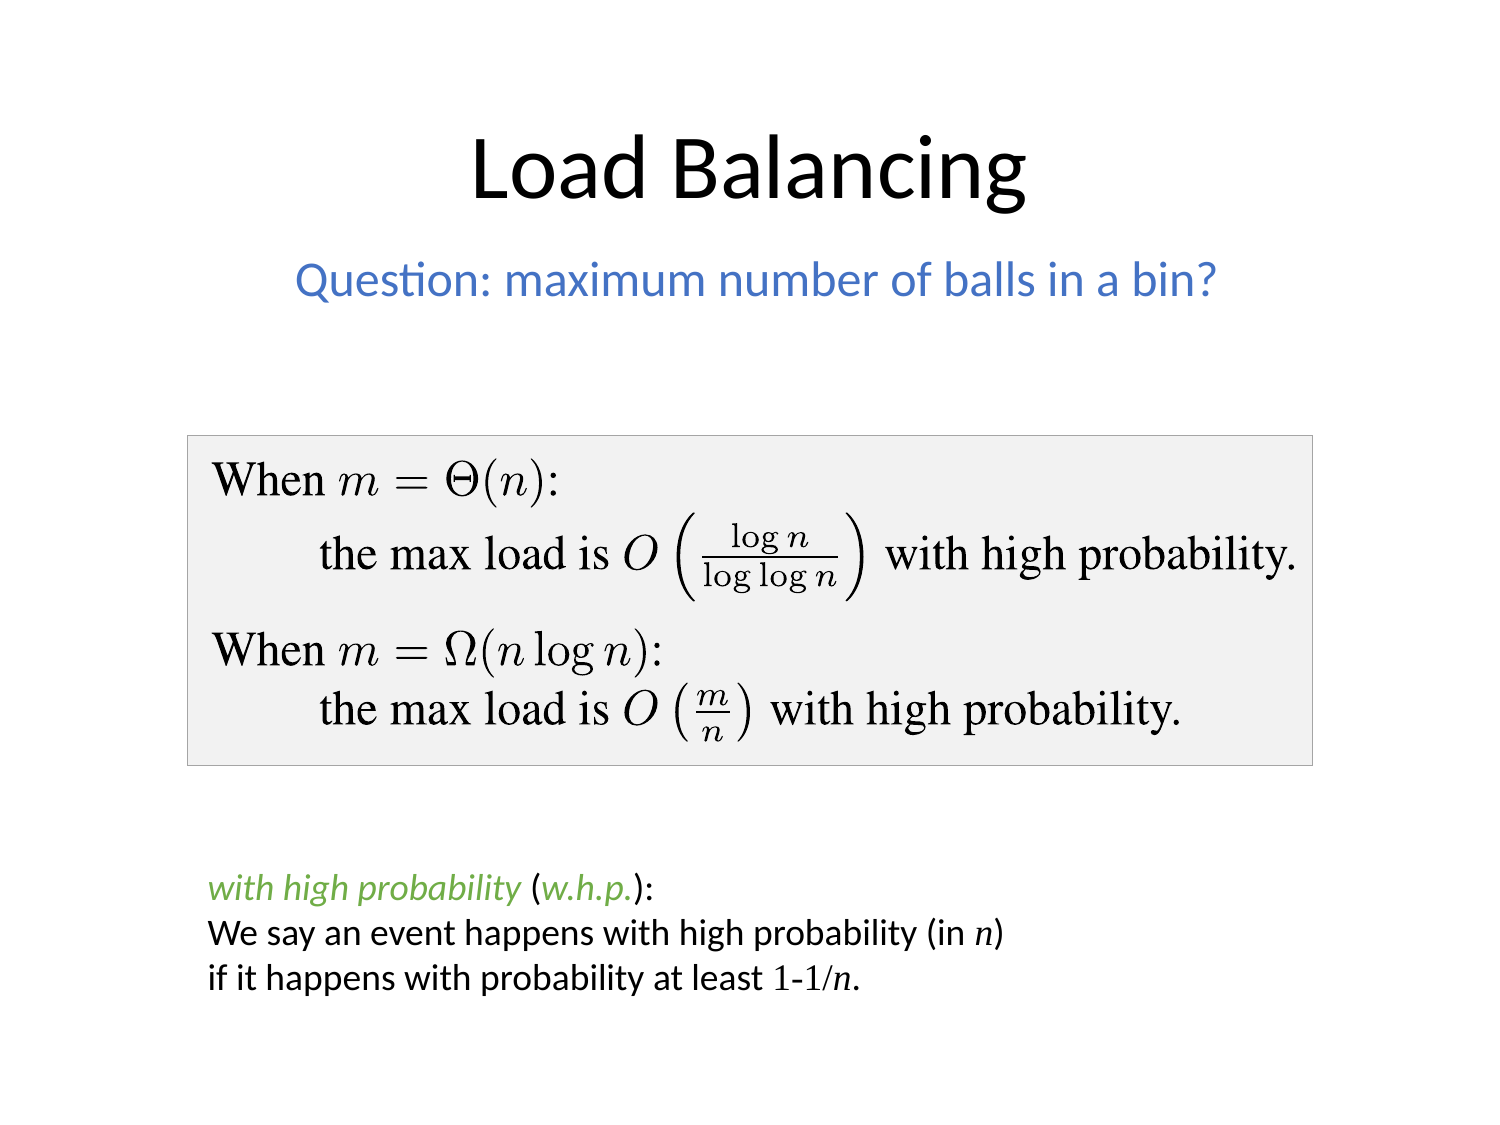

# Load Balancing
Question: maximum number of balls in a bin?

with high probability (w.h.p.):
We say an event happens with high probability (in n)
if it happens with probability at least 1-1/n.